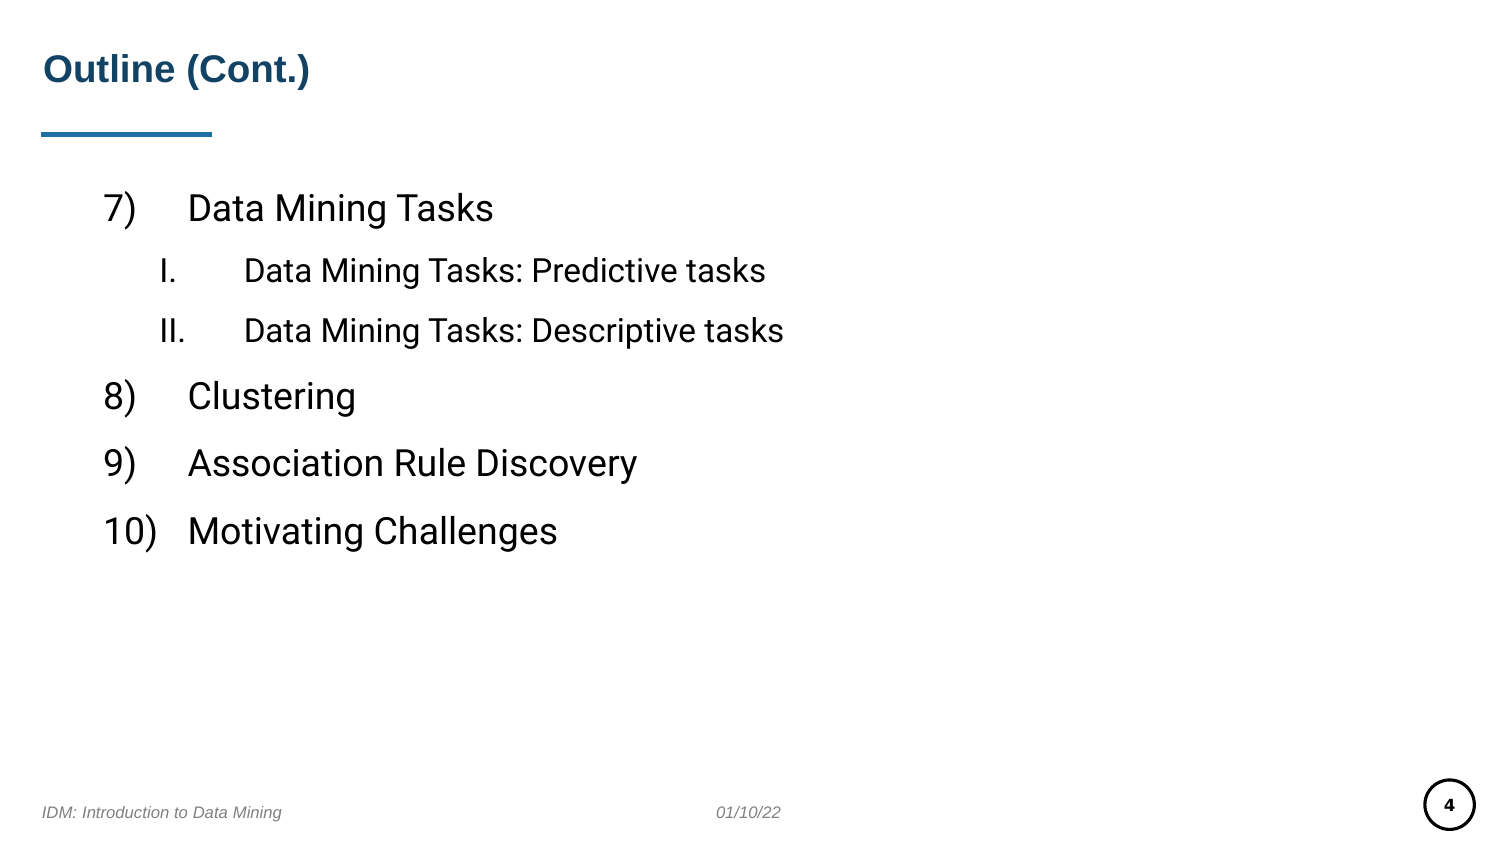

# Outline (Cont.)
Data Mining Tasks
Data Mining Tasks: Predictive tasks
Data Mining Tasks: Descriptive tasks
Clustering
Association Rule Discovery
Motivating Challenges